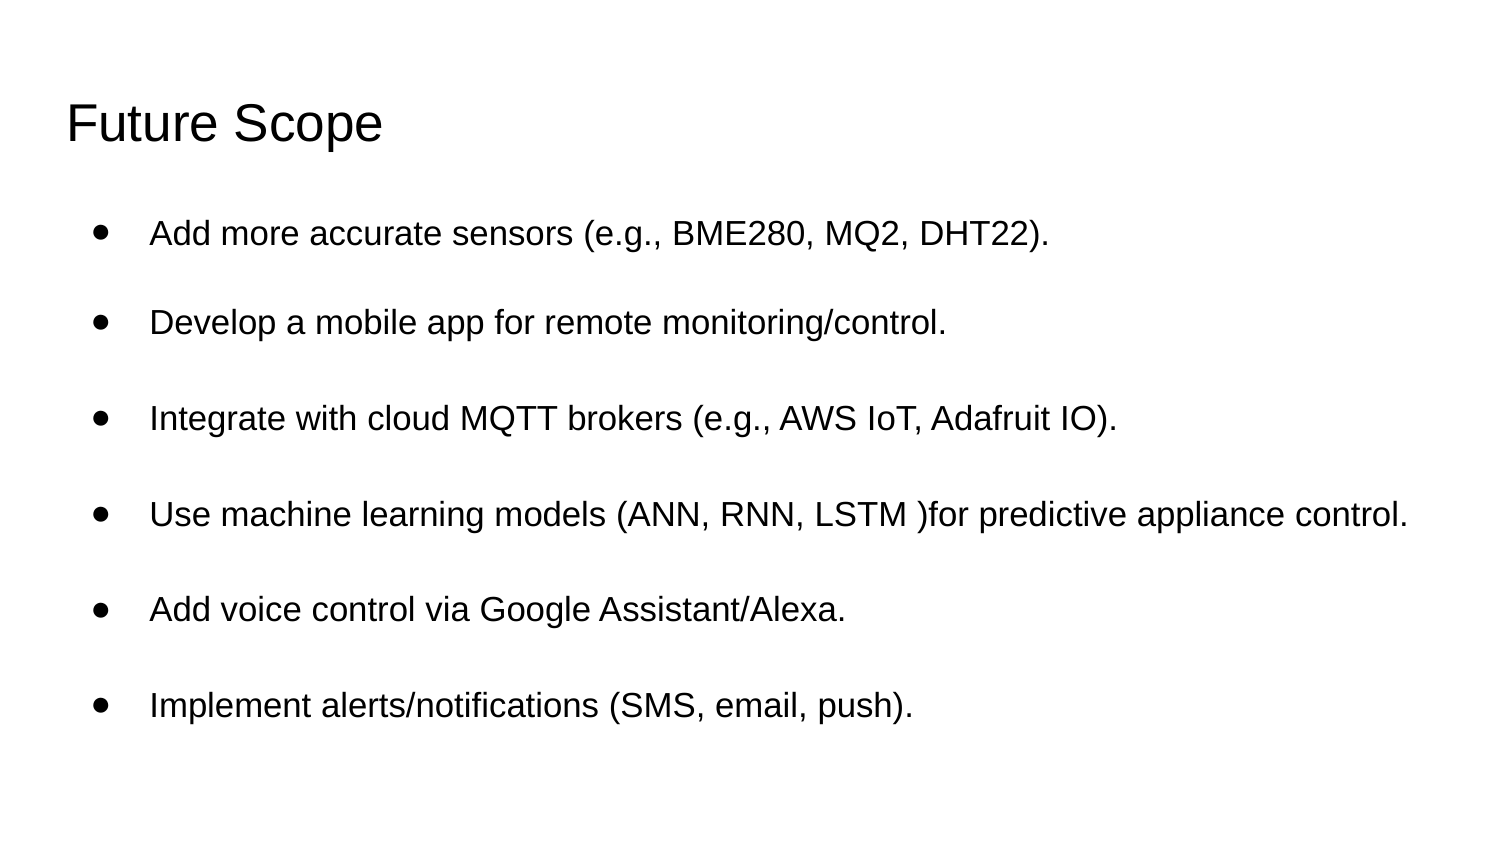

# Future Scope
Add more accurate sensors (e.g., BME280, MQ2, DHT22).
Develop a mobile app for remote monitoring/control.
Integrate with cloud MQTT brokers (e.g., AWS IoT, Adafruit IO).
Use machine learning models (ANN, RNN, LSTM )for predictive appliance control.
Add voice control via Google Assistant/Alexa.
Implement alerts/notifications (SMS, email, push).